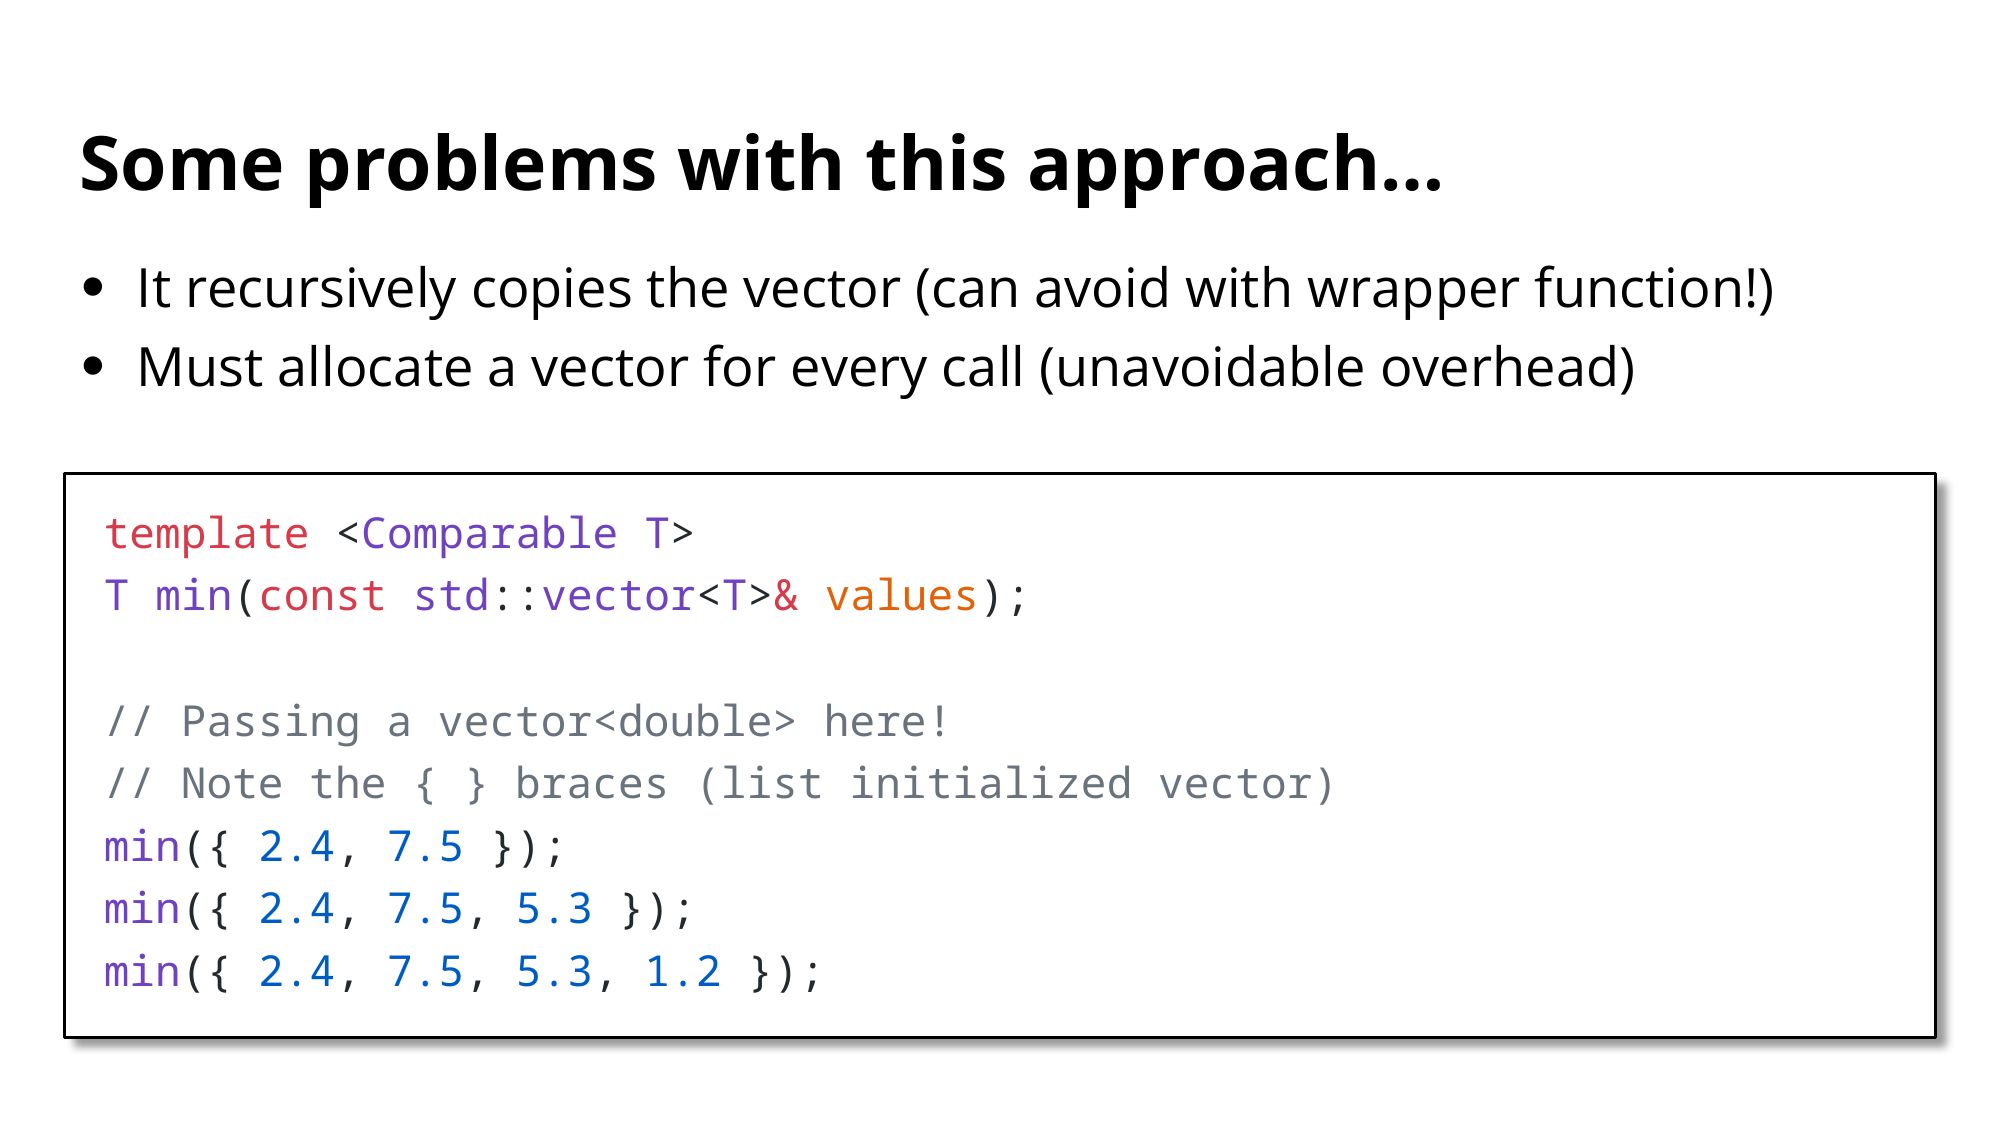

# Some problems with this approach…
It recursively copies the vector (can avoid with wrapper function!)
Must allocate a vector for every call (unavoidable overhead)
template <Comparable T>
T min(const std::vector<T>& values);

// Passing a vector<double> here!
// Note the { } braces (list initialized vector)
min({ 2.4, 7.5 });
min({ 2.4, 7.5, 5.3 });
min({ 2.4, 7.5, 5.3, 1.2 });